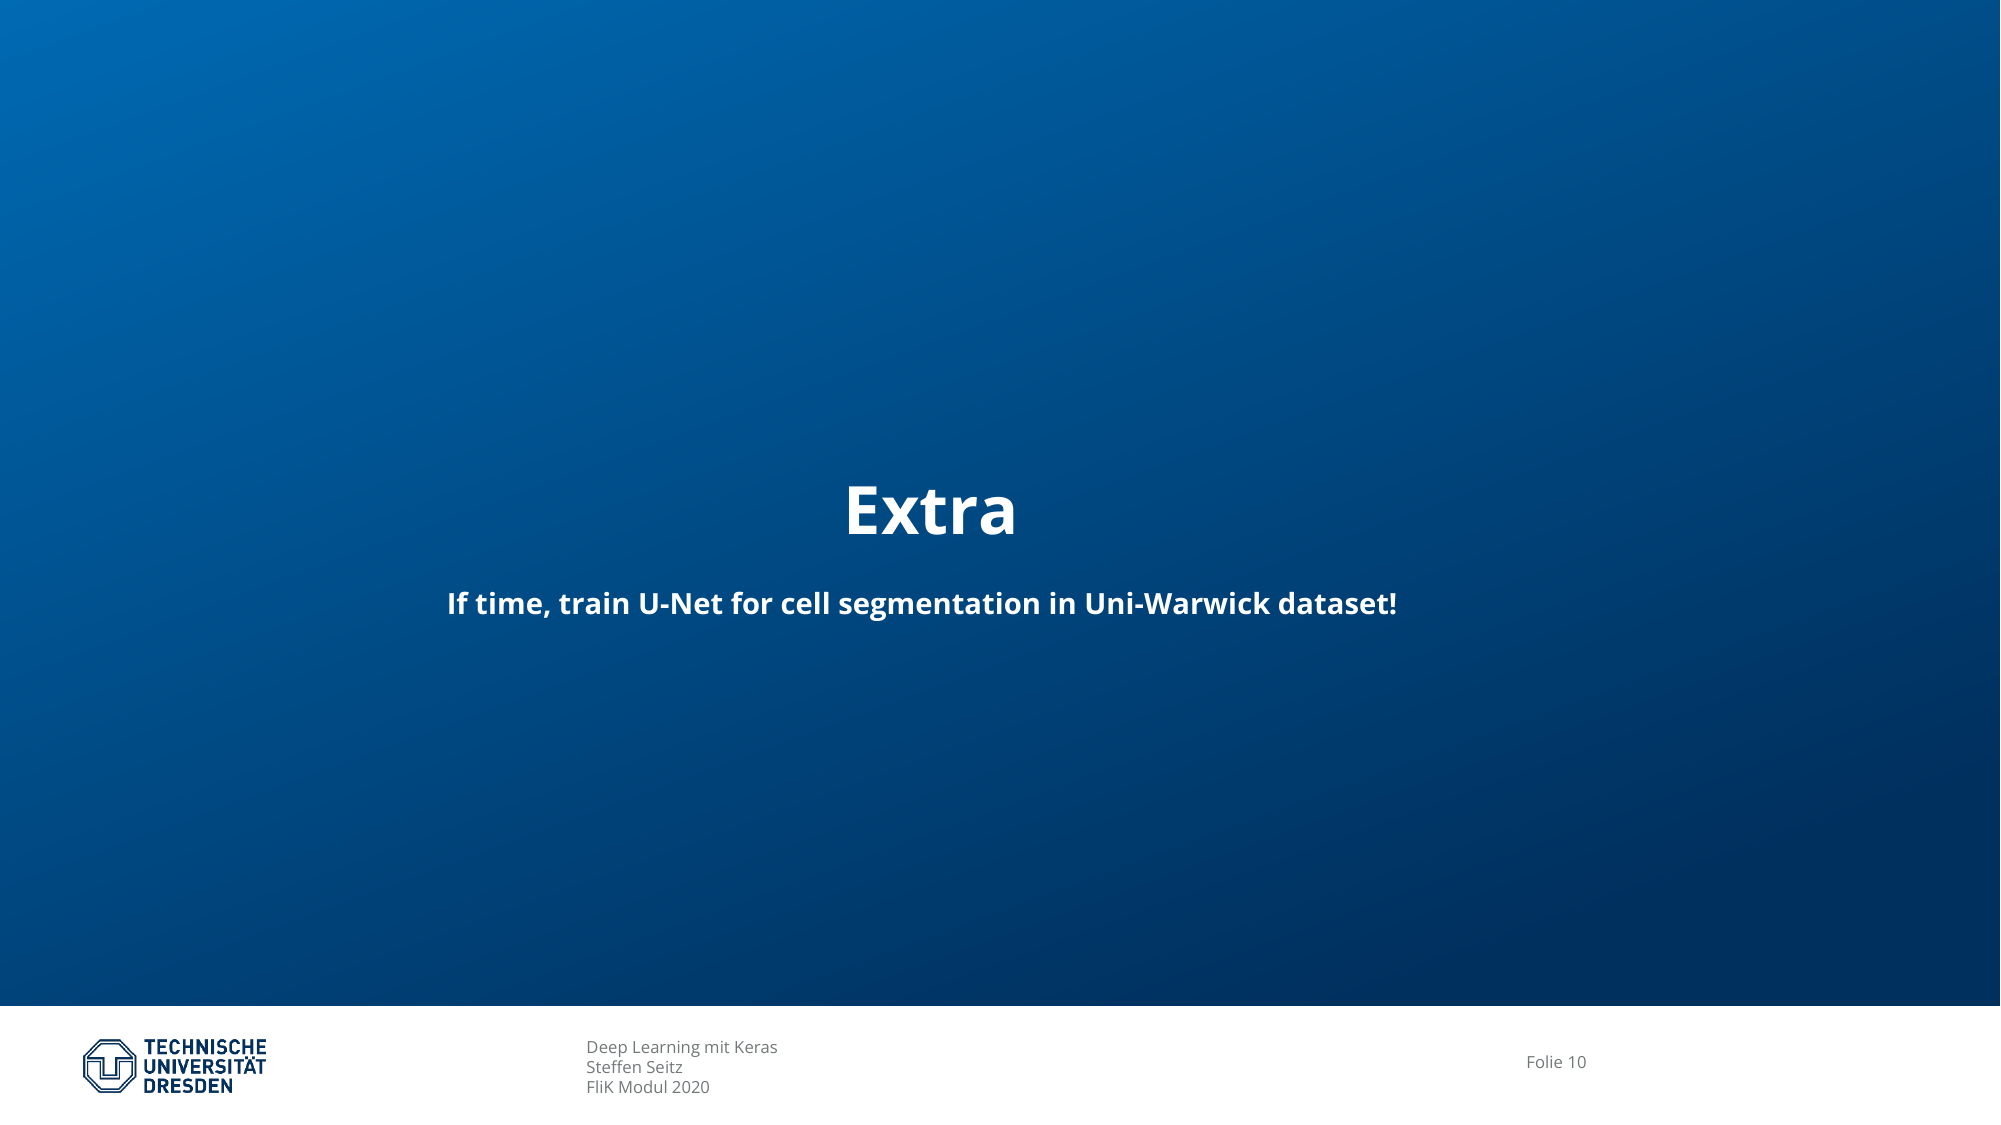

# Extra If time, train U-Net for cell segmentation in Uni-Warwick dataset!